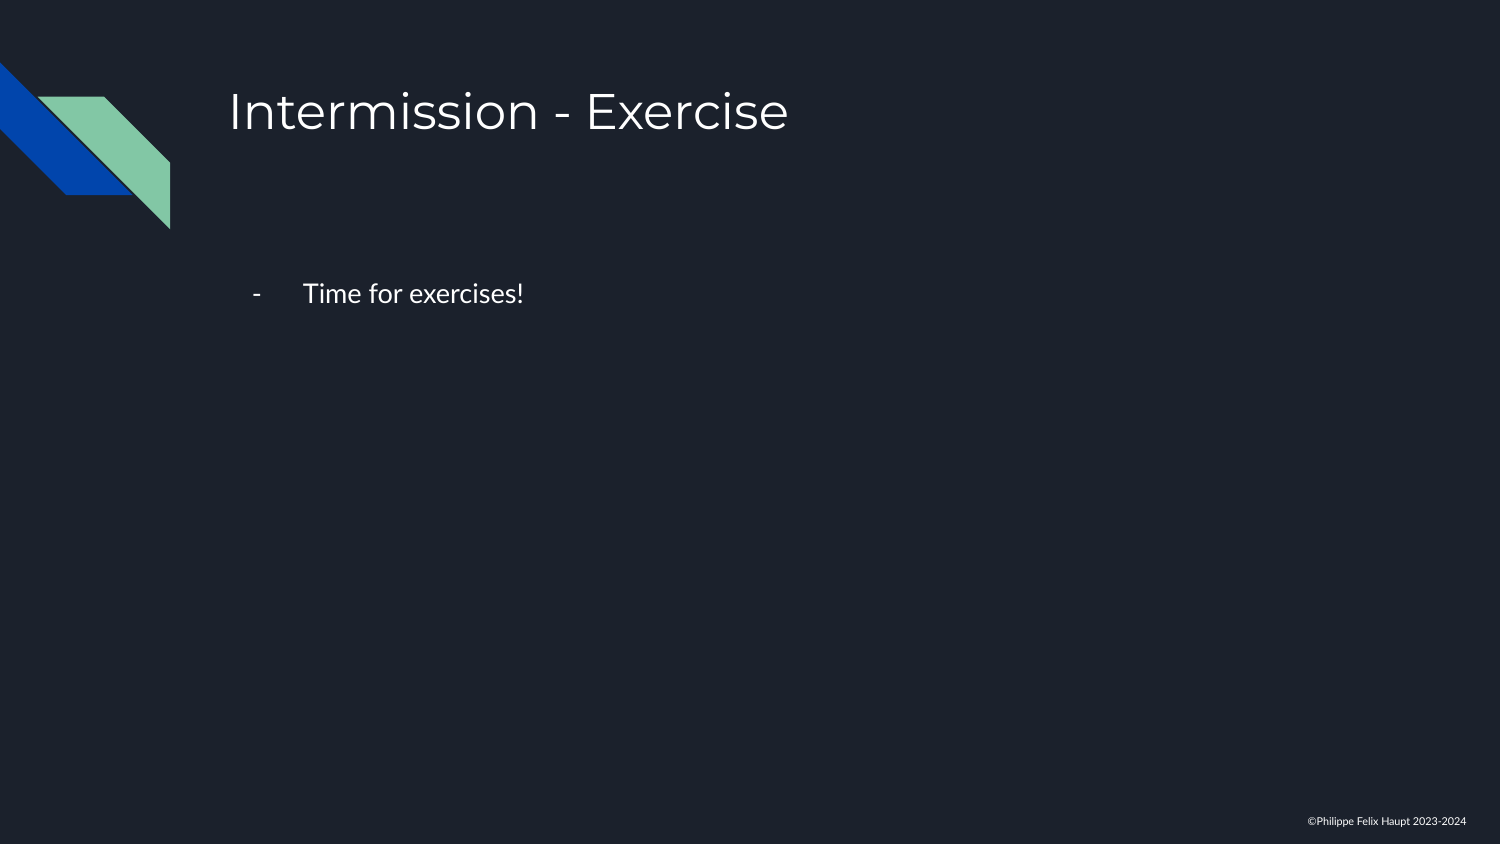

# Intermission - Exercise
Time for exercises!
©Philippe Felix Haupt 2023-2024